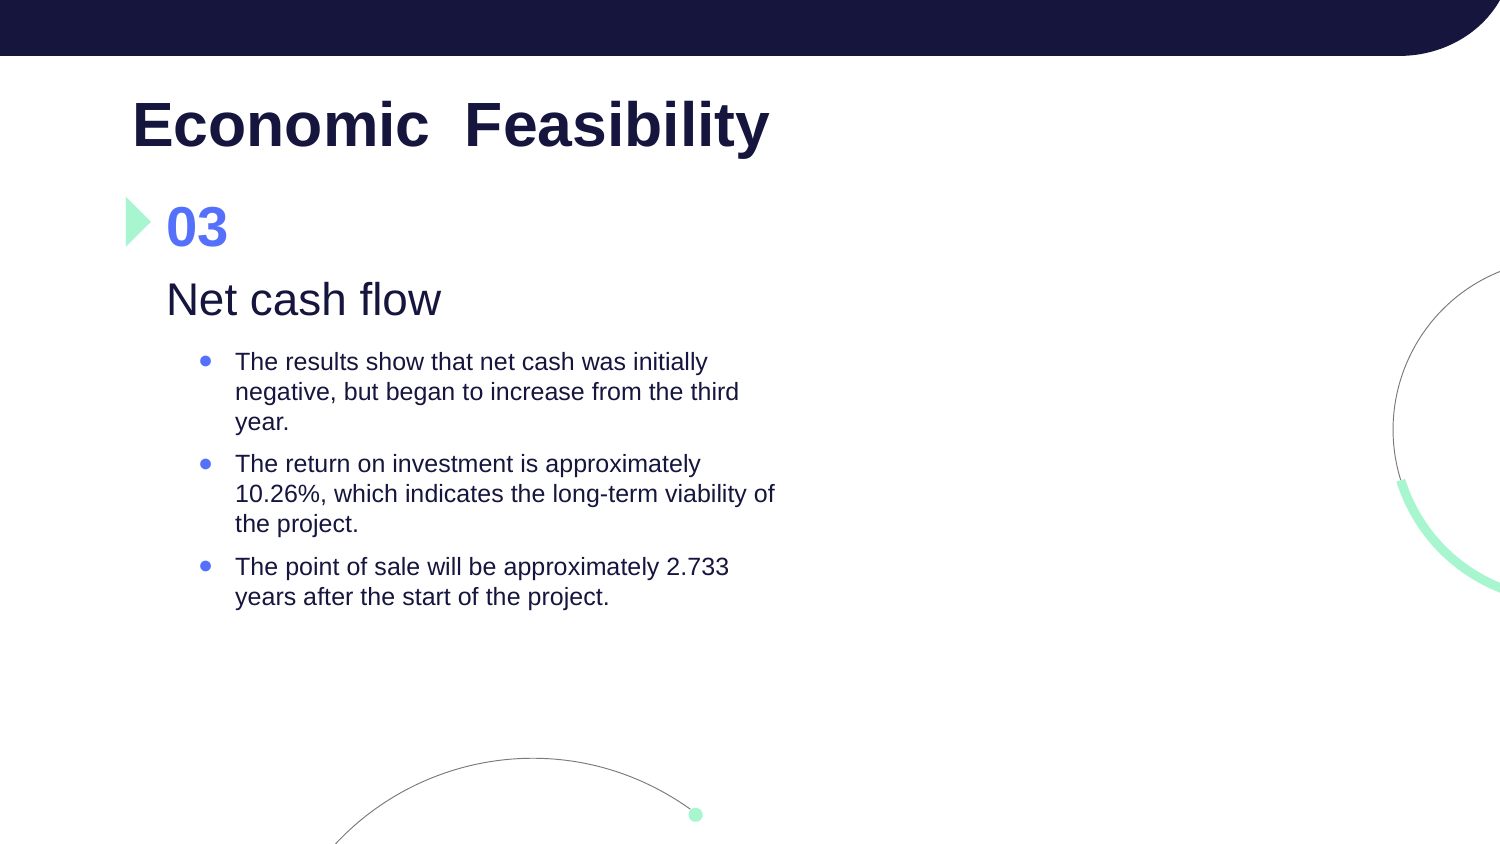

# Economic  Feasibility
03

Net cash flow
The results show that net cash was initially negative, but began to increase from the third year.
The return on investment is approximately 10.26%, which indicates the long-term viability of the project.
The point of sale will be approximately 2.733 years after the start of the project.